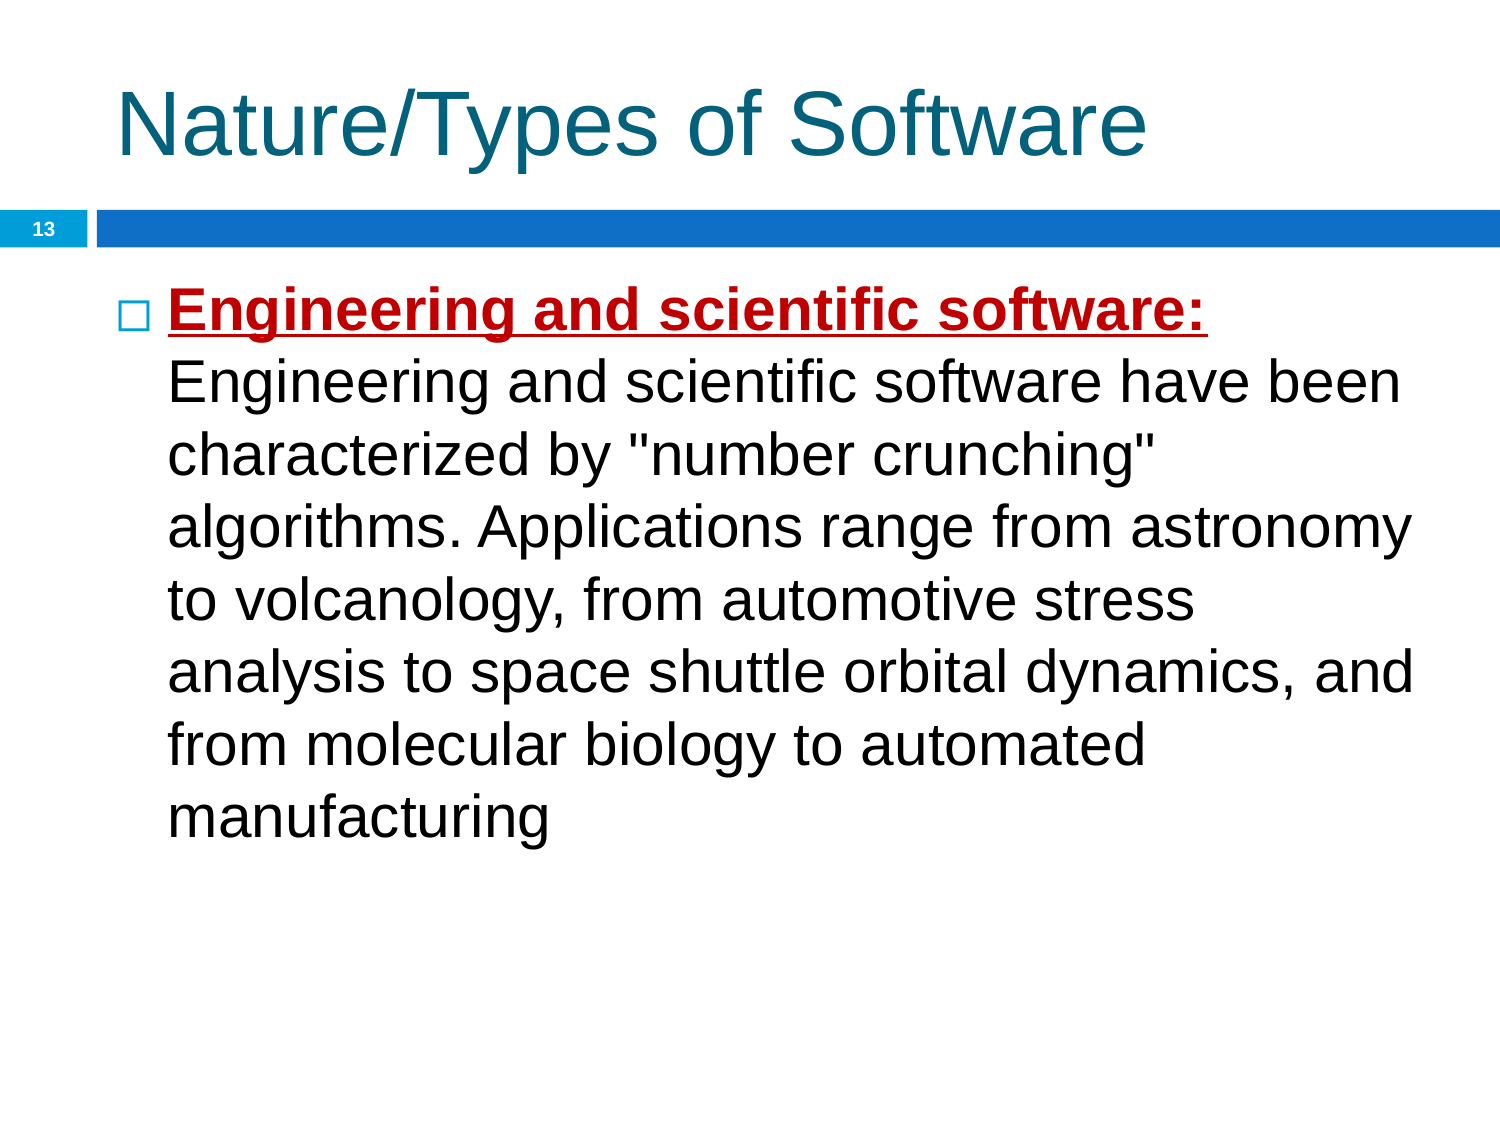

# Nature/Types of Software
13
Engineering and scientific software: Engineering and scientific software have been characterized by "number crunching" algorithms. Applications range from astronomy to volcanology, from automotive stress analysis to space shuttle orbital dynamics, and from molecular biology to automated manufacturing